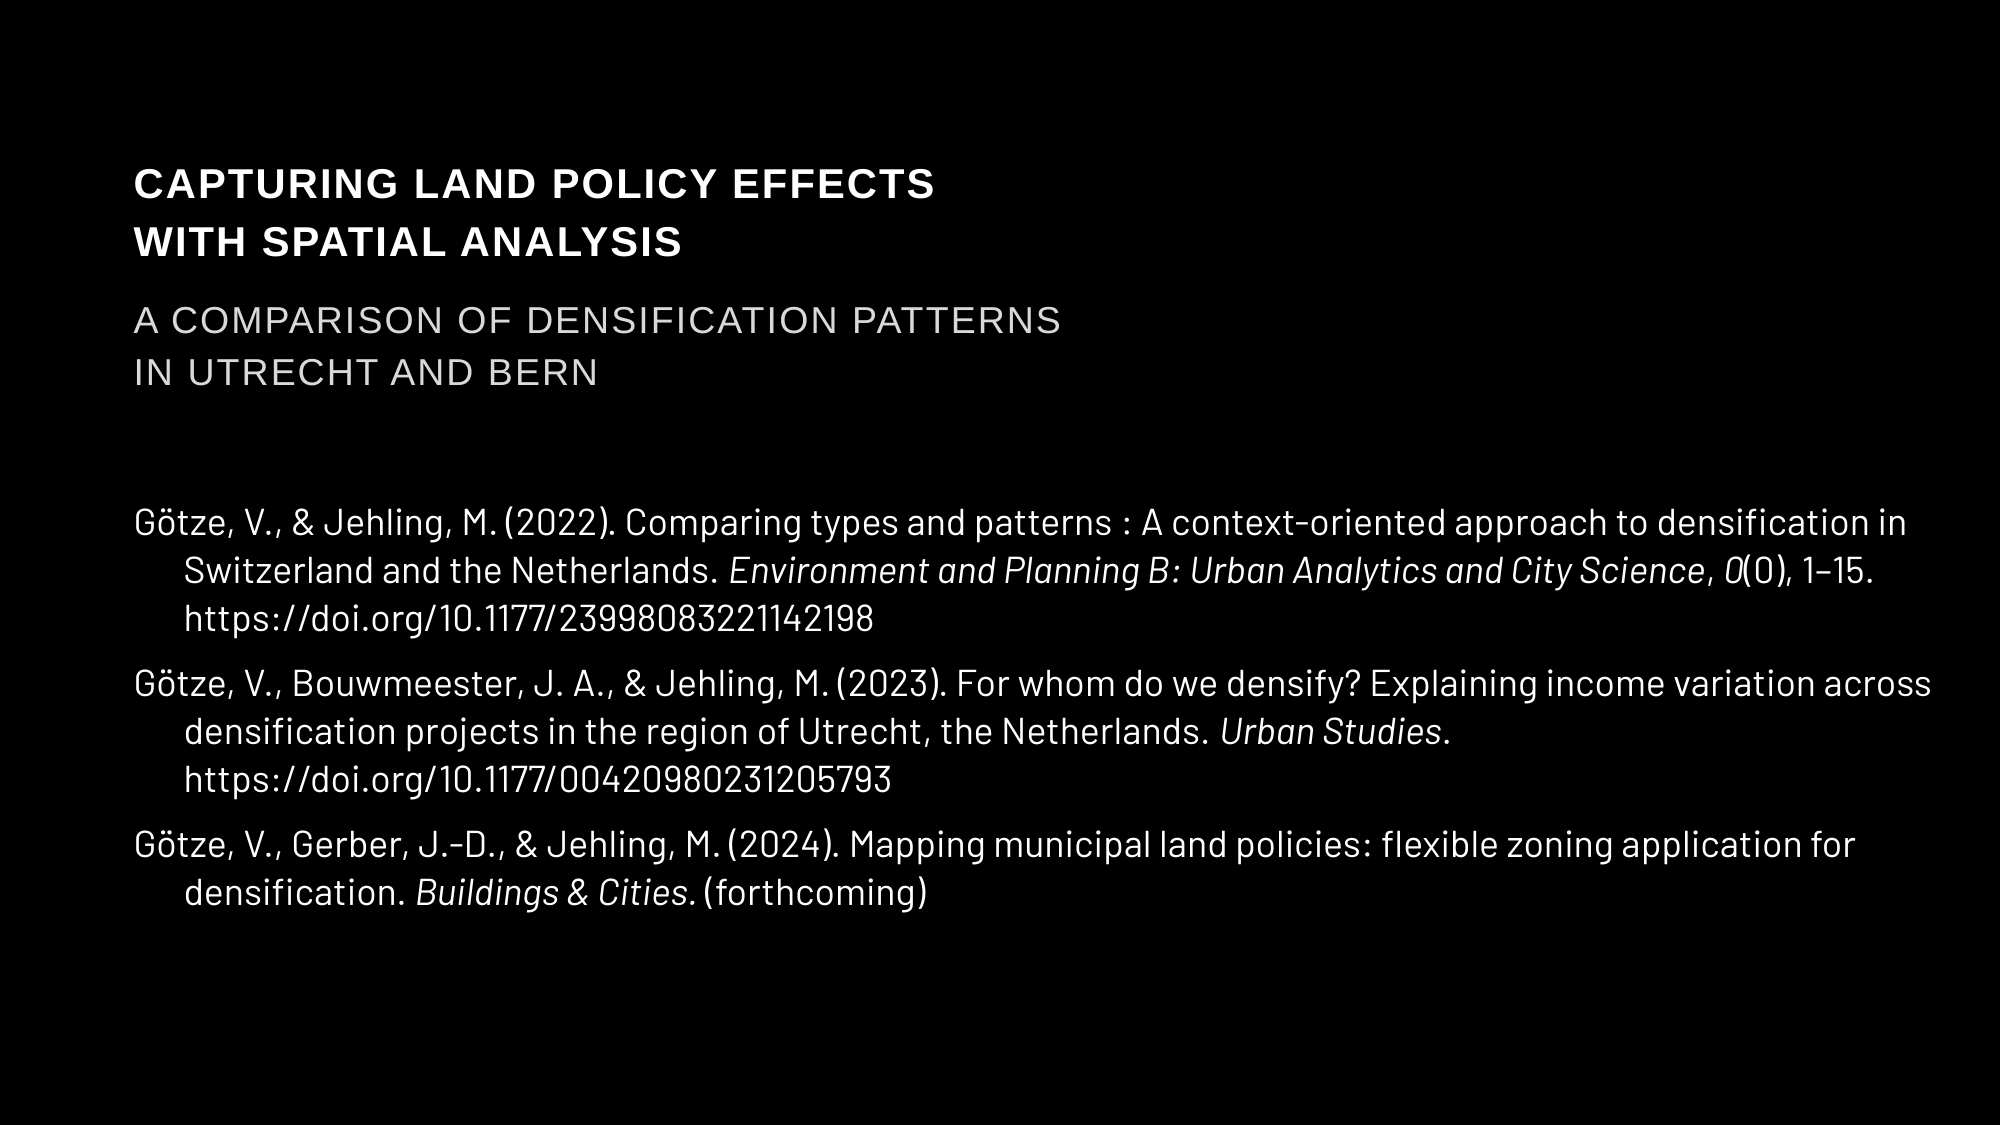

Capturing land policy effects
with spatial analysis
a Comparison of densification patterns
in Utrecht and Bern

Götze, V., & Jehling, M. (2022). Comparing types and patterns : A context-oriented approach to densification in Switzerland and the Netherlands. Environment and Planning B: Urban Analytics and City Science, 0(0), 1–15. https://doi.org/10.1177/23998083221142198
Götze, V., Bouwmeester, J. A., & Jehling, M. (2023). For whom do we densify? Explaining income variation across densification projects in the region of Utrecht, the Netherlands. Urban Studies. https://doi.org/10.1177/00420980231205793
Götze, V., Gerber, J.-D., & Jehling, M. (2024). Mapping municipal land policies: flexible zoning application for densification. Buildings & Cities. (forthcoming)